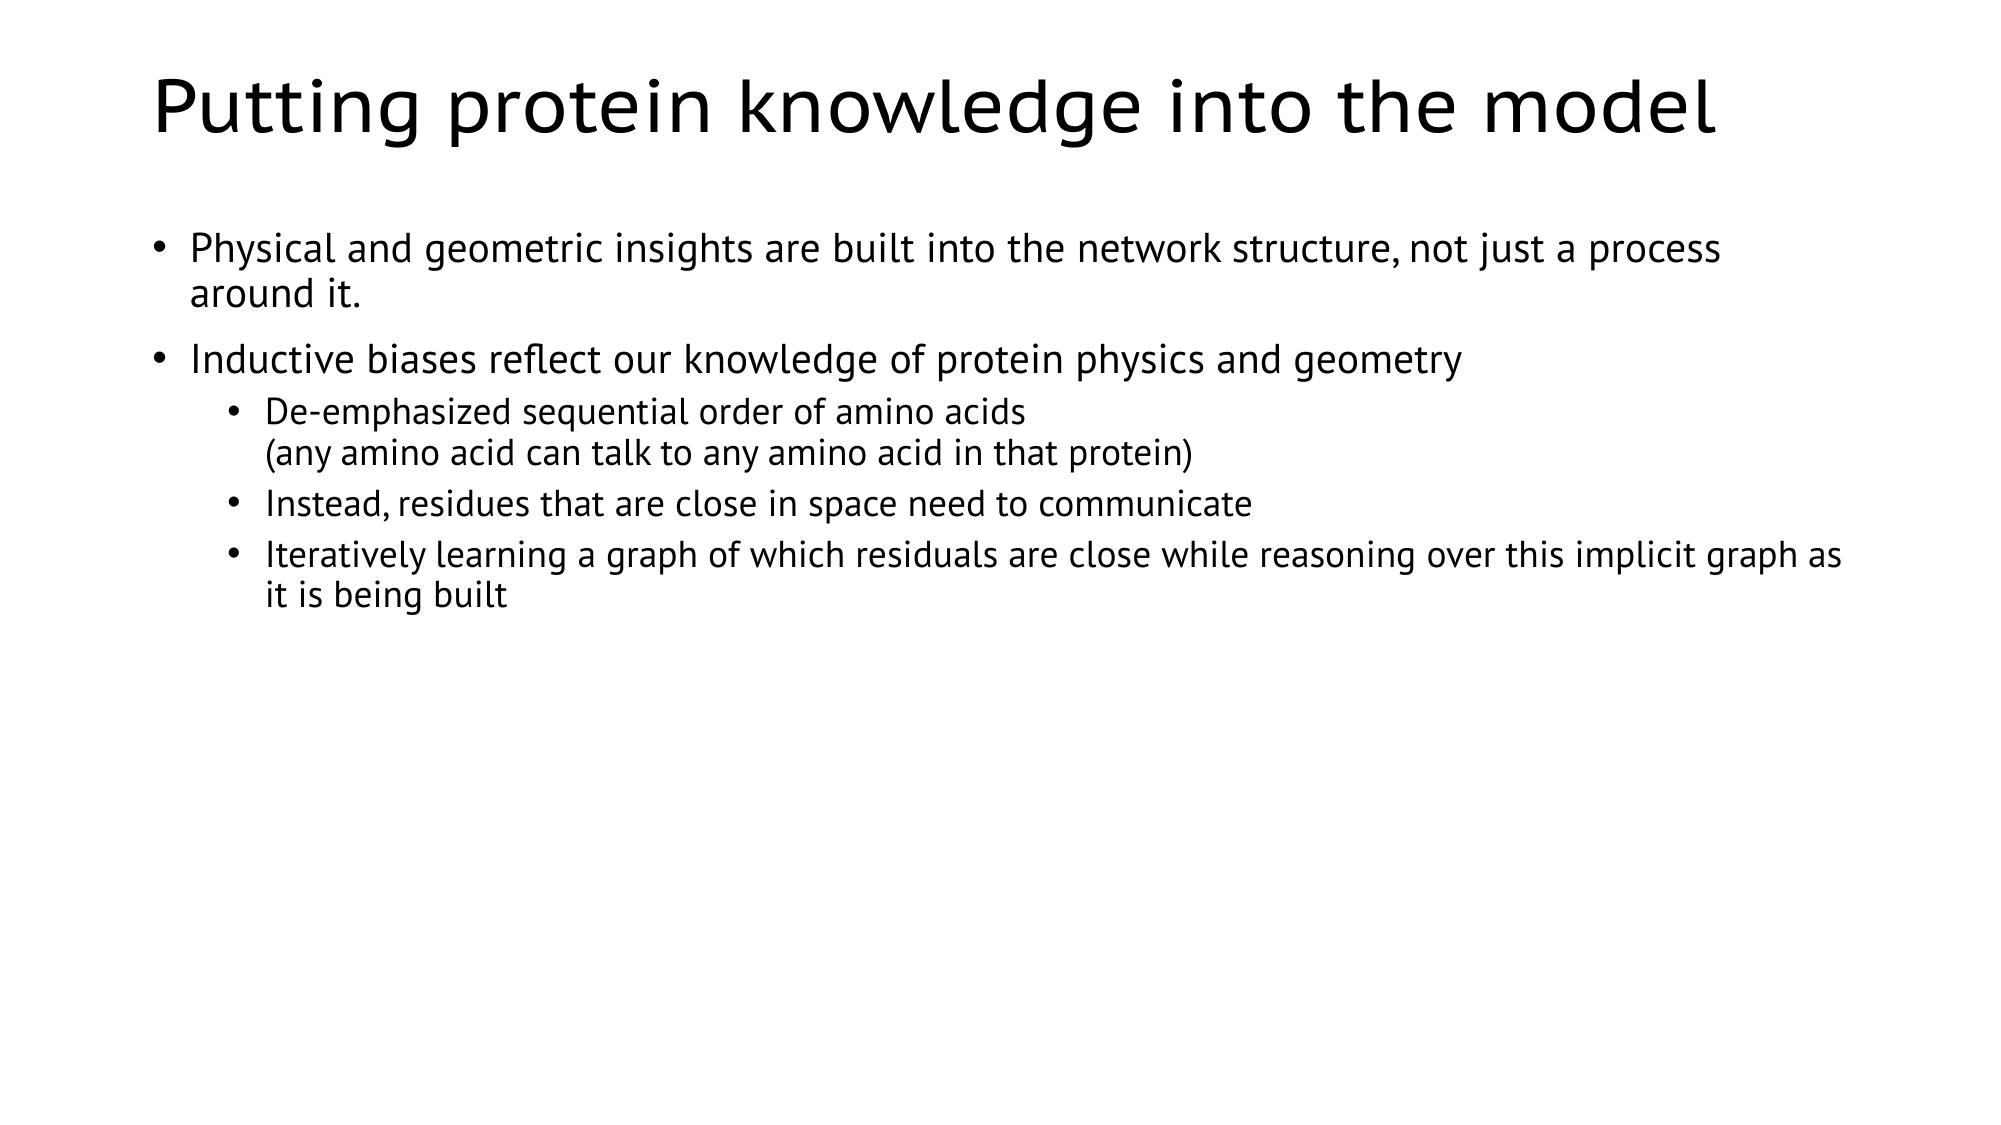

# Putting protein knowledge into the model
Physical and geometric insights are built into the network structure, not just a process around it.
Inductive biases reflect our knowledge of protein physics and geometry
De-emphasized sequential order of amino acids
(any amino acid can talk to any amino acid in that protein)
Instead, residues that are close in space need to communicate
Iteratively learning a graph of which residuals are close while reasoning over this implicit graph as it is being built